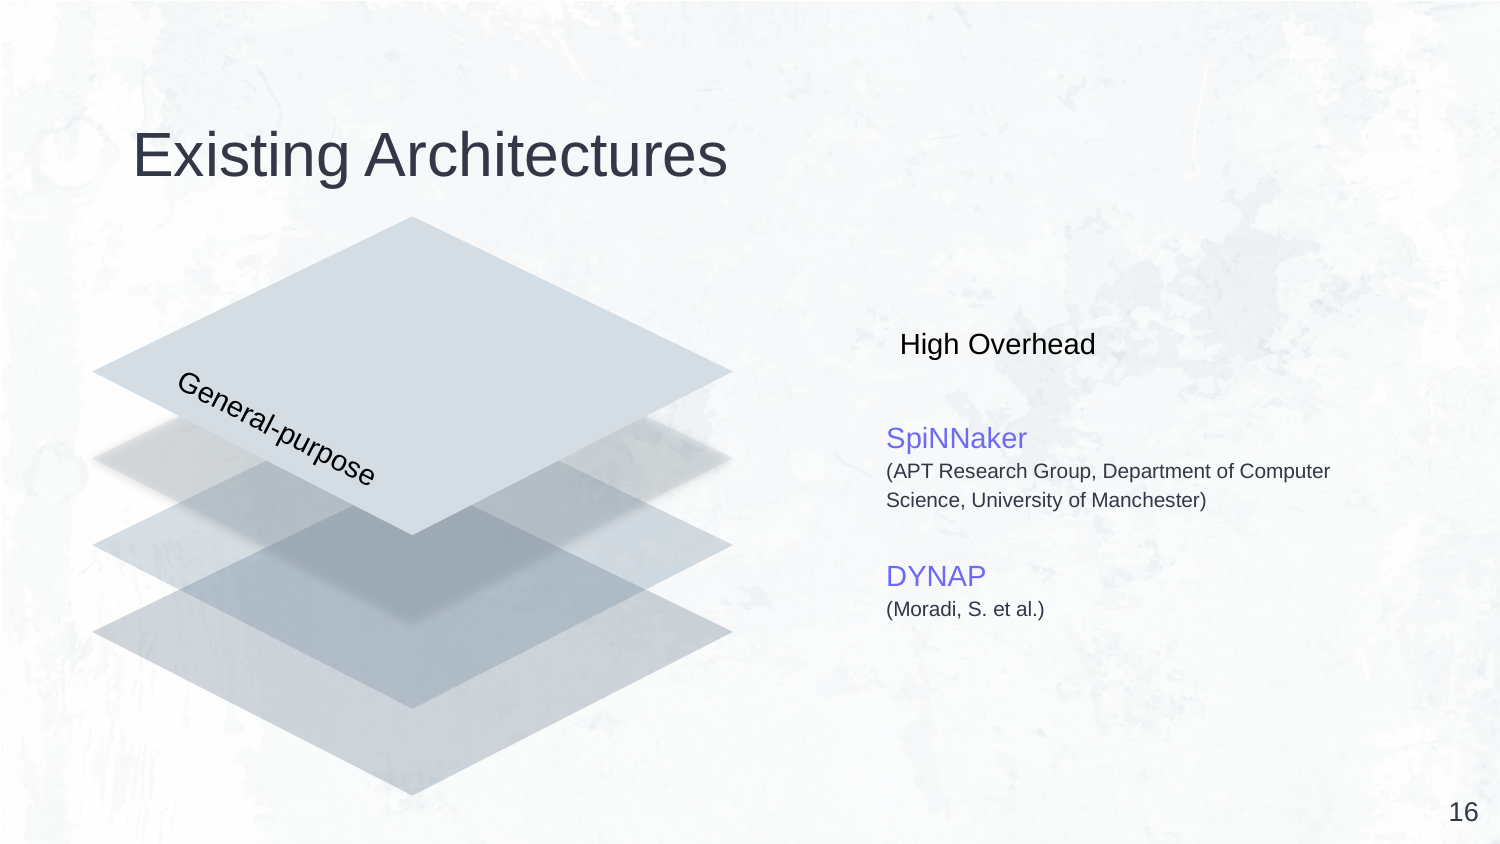

# Existing Architectures

High Overhead

SpiNNaker
(APT Research Group, Department of Computer Science, University of Manchester)
General-purpose

DYNAP
(Moradi, S. et al.)
16